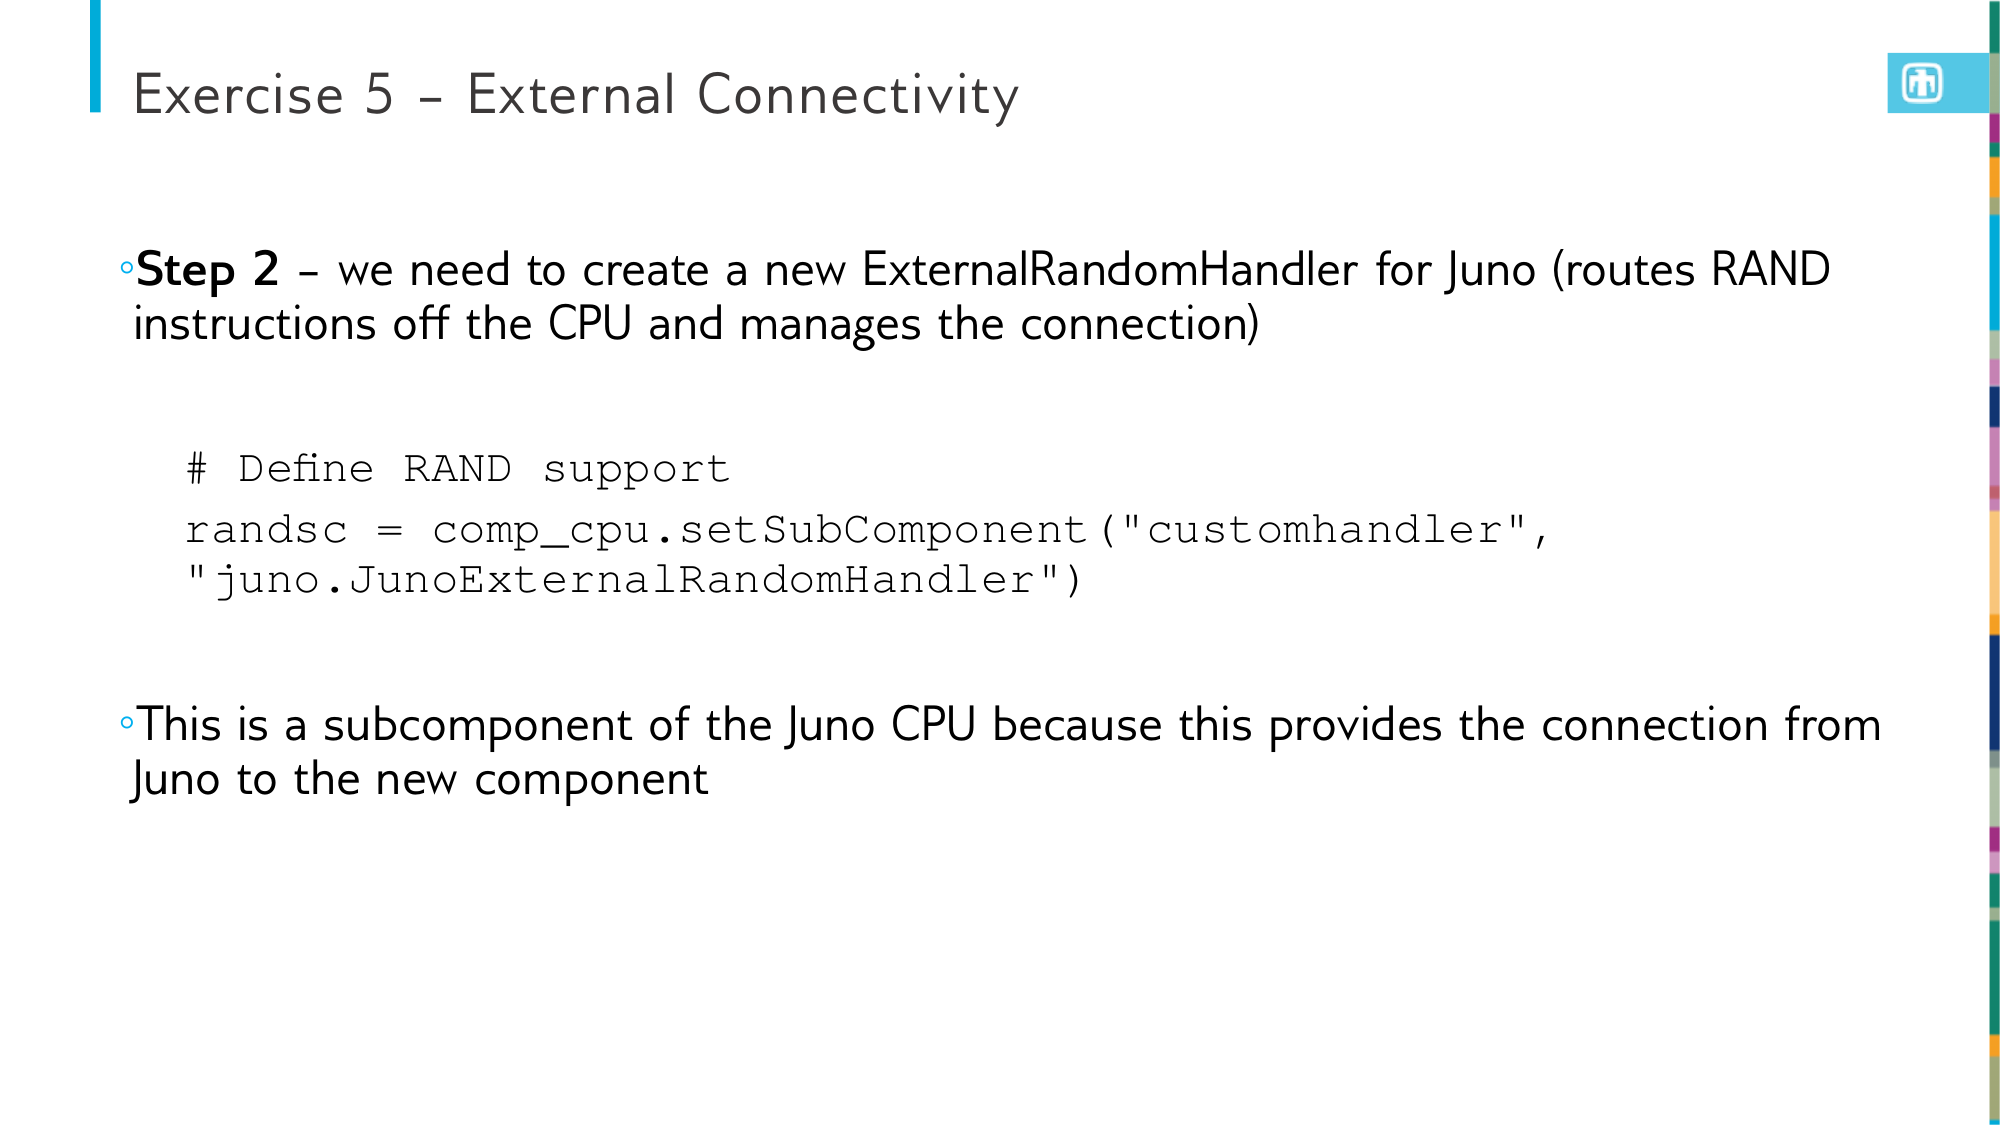

# Exercise 5 – External Connectivity
Step 2 – we need to create a new ExternalRandomHandler for Juno (routes RAND instructions off the CPU and manages the connection)

# Define RAND support
randsc = comp_cpu.setSubComponent("customhandler", "juno.JunoExternalRandomHandler")

This is a subcomponent of the Juno CPU because this provides the connection from Juno to the new component